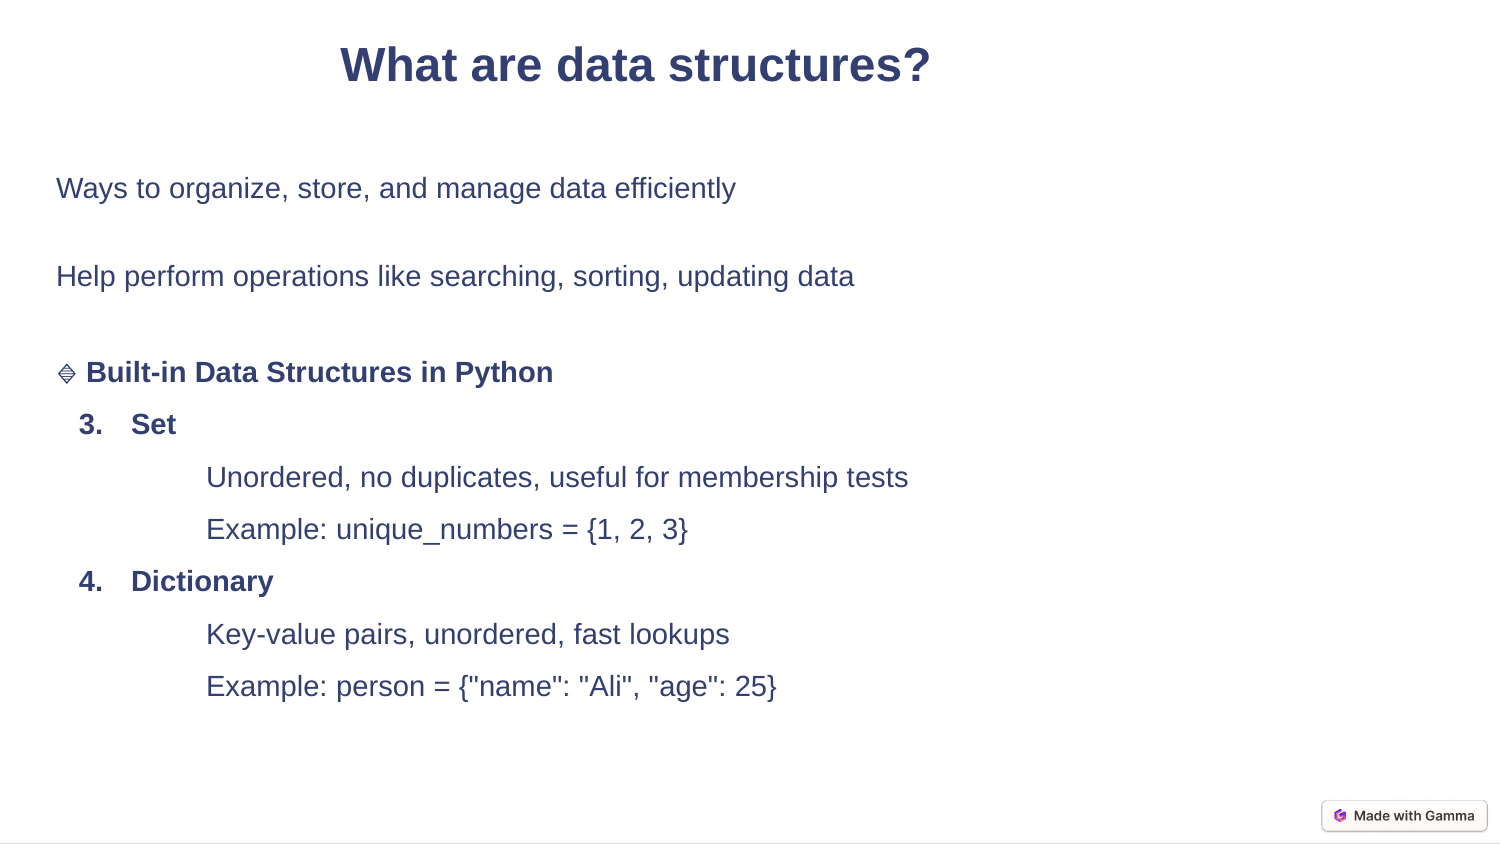

What are data structures?
Ways to organize, store, and manage data efficiently

Help perform operations like searching, sorting, updating data

🔹 Built-in Data Structures in Python
Set
	Unordered, no duplicates, useful for membership tests
	Example: unique_numbers = {1, 2, 3}
Dictionary
	Key-value pairs, unordered, fast lookups
	Example: person = {"name": "Ali", "age": 25}